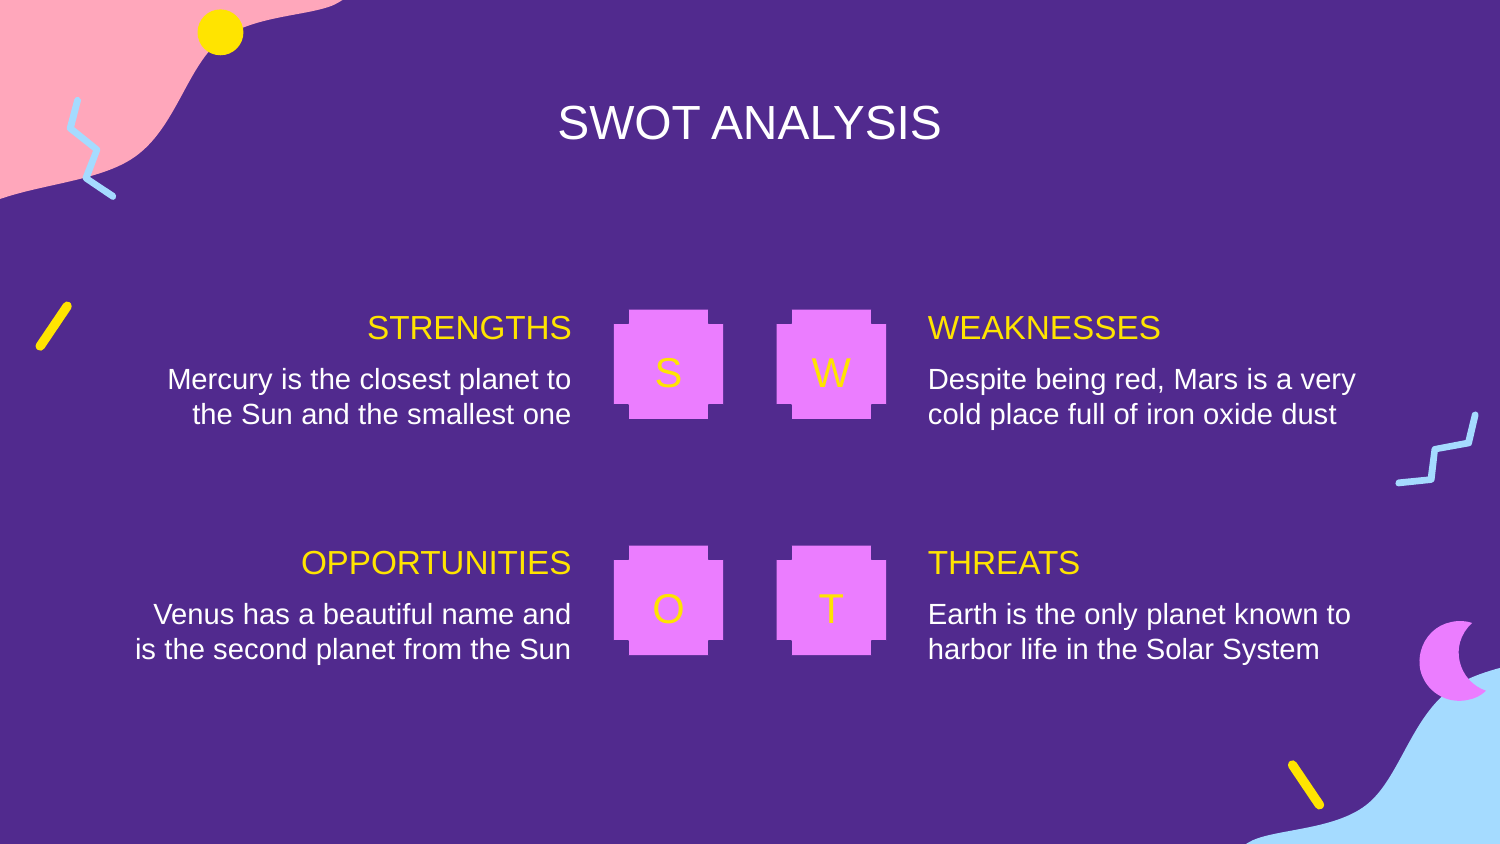

# SWOT ANALYSIS
STRENGTHS
WEAKNESSES

S
W
Mercury is the closest planet to the Sun and the smallest one
Despite being red, Mars is a very cold place full of iron oxide dust
OPPORTUNITIES
THREATS

O
T
Venus has a beautiful name and is the second planet from the Sun
Earth is the only planet known to harbor life in the Solar System